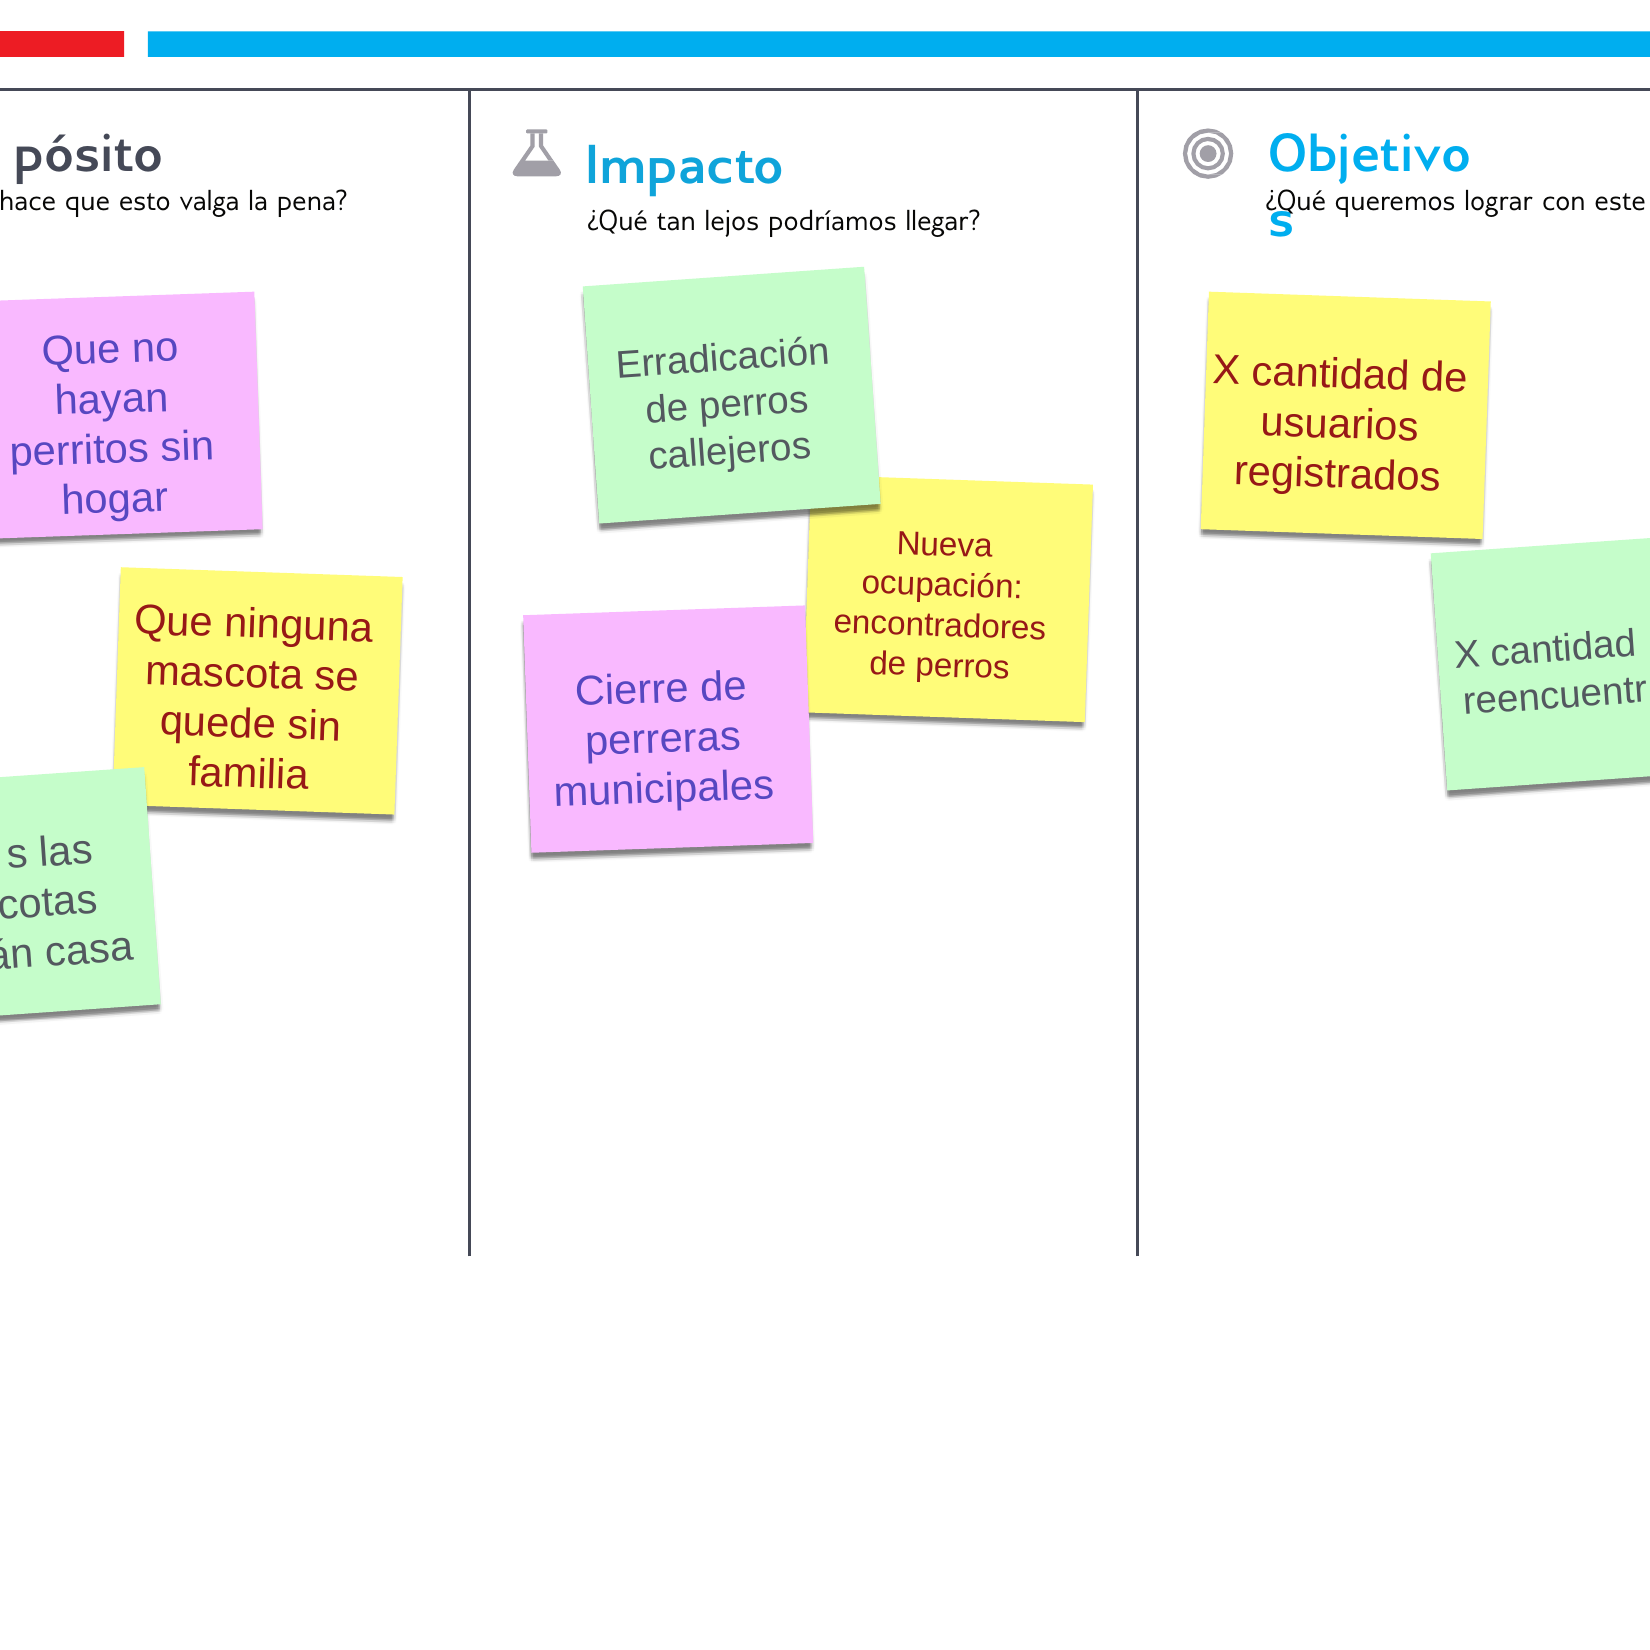

# Impacto
¿Qué tan lejos podríamos llegar?
Objetivos
pósito

hace que esto valga la pena?
¿Qué queremos lograr con este

Que no
Erradicación
X cantidad de
hayan
de perros
usuarios
perritos sin
callejeros
registrados
hogar

Nueva

ocupación:

Que ninguna

encontradores

X cantidad
de perros
mascota se
Cierre de
reencuentr
quede sin
perreras
familia
municipales

s las
cotas
án casa